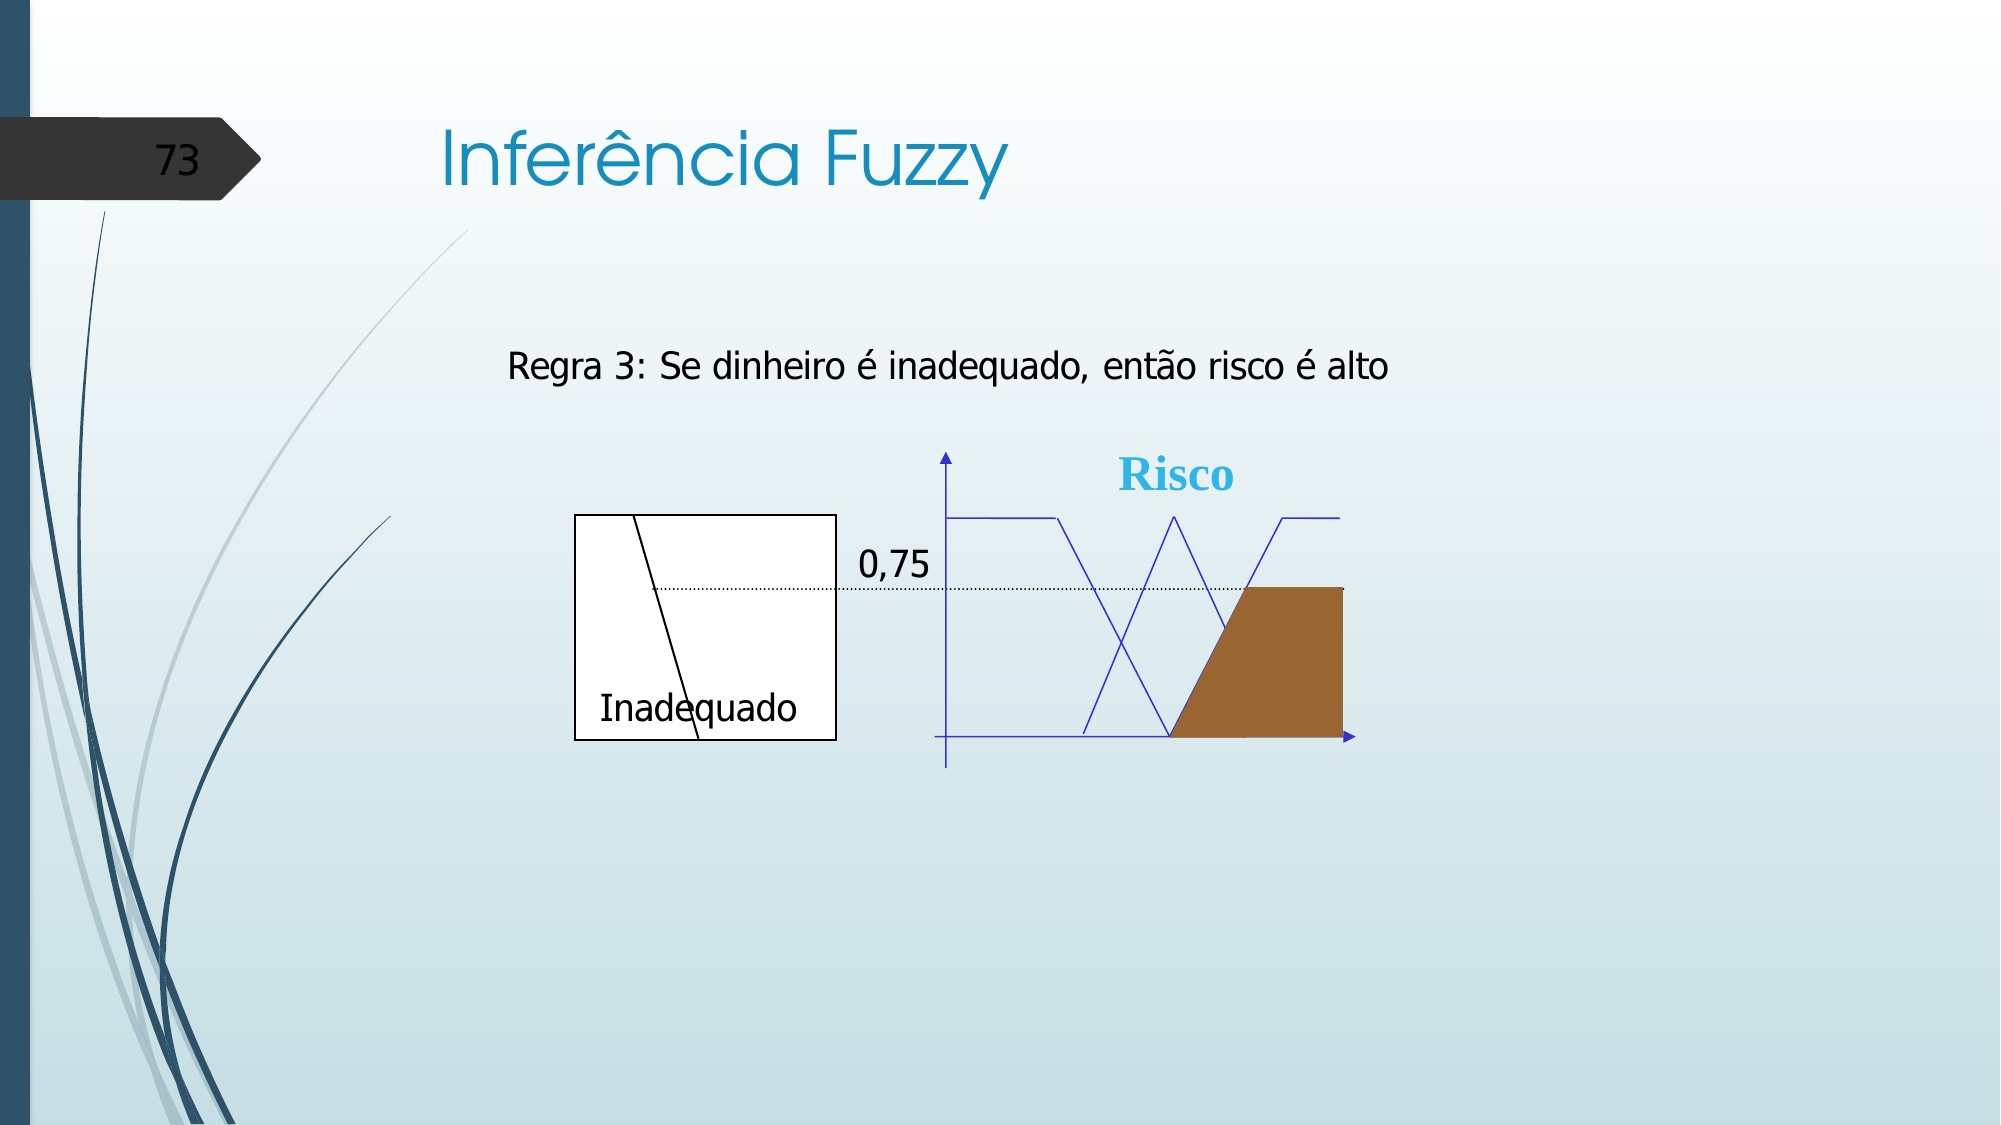

# Inferência Fuzzy
73
Regra 3: Se dinheiro é inadequado, então risco é alto

0,75

Inadequado
Risco